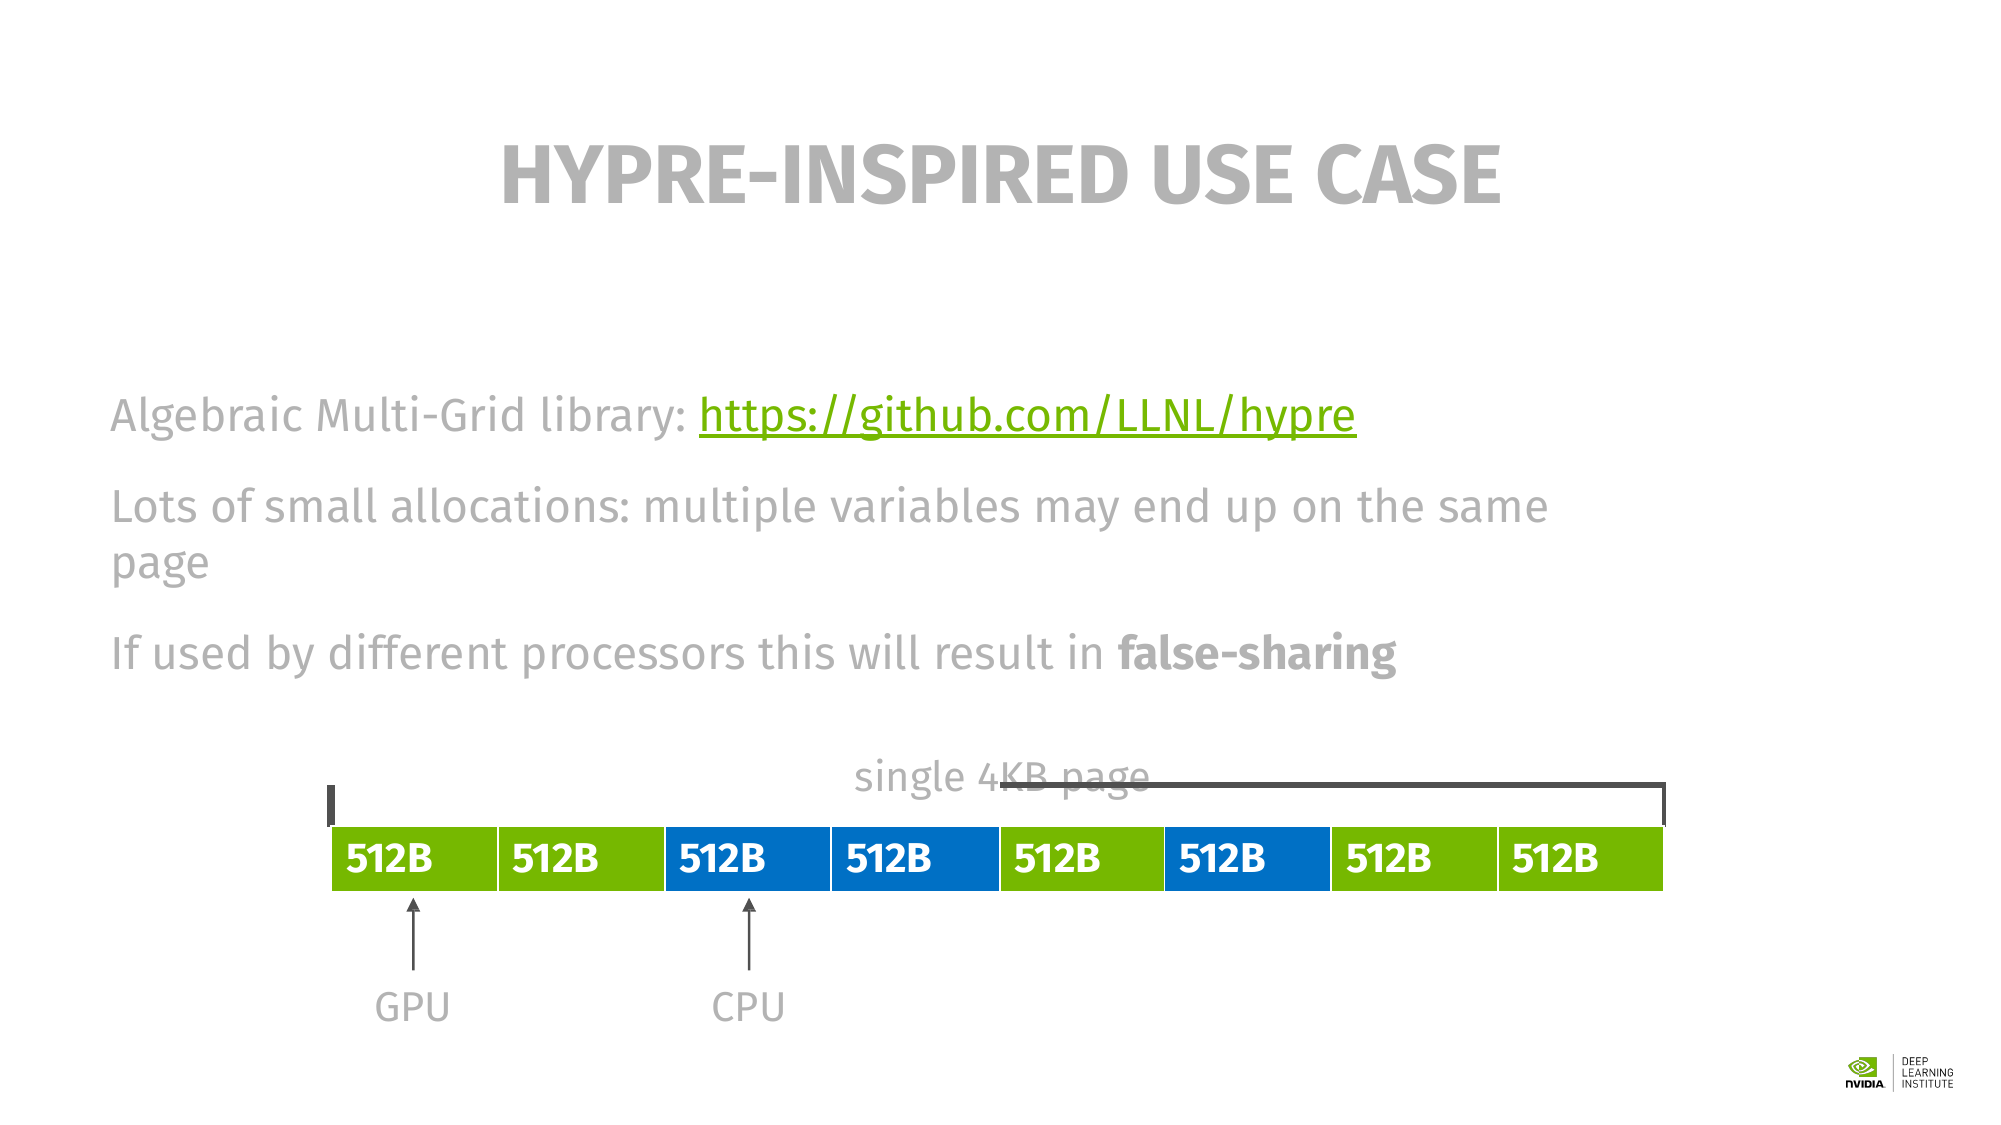

262
# HYPRE-INSPIRED USE CASE
Algebraic Multi-Grid library: https://github.com/LLNL/hypre
Lots of small allocations: multiple variables may end up on the same page
If used by different processors this will result in false-sharing

single 4KB page
|  |  |  |  |  |  |  |  |
| --- | --- | --- | --- | --- | --- | --- | --- |
|  |  |  |  |  |  |  |  |
| 512B | 512B | 512B | 512B | 512B | 512B | 512B | 512B |

GPU
CPU